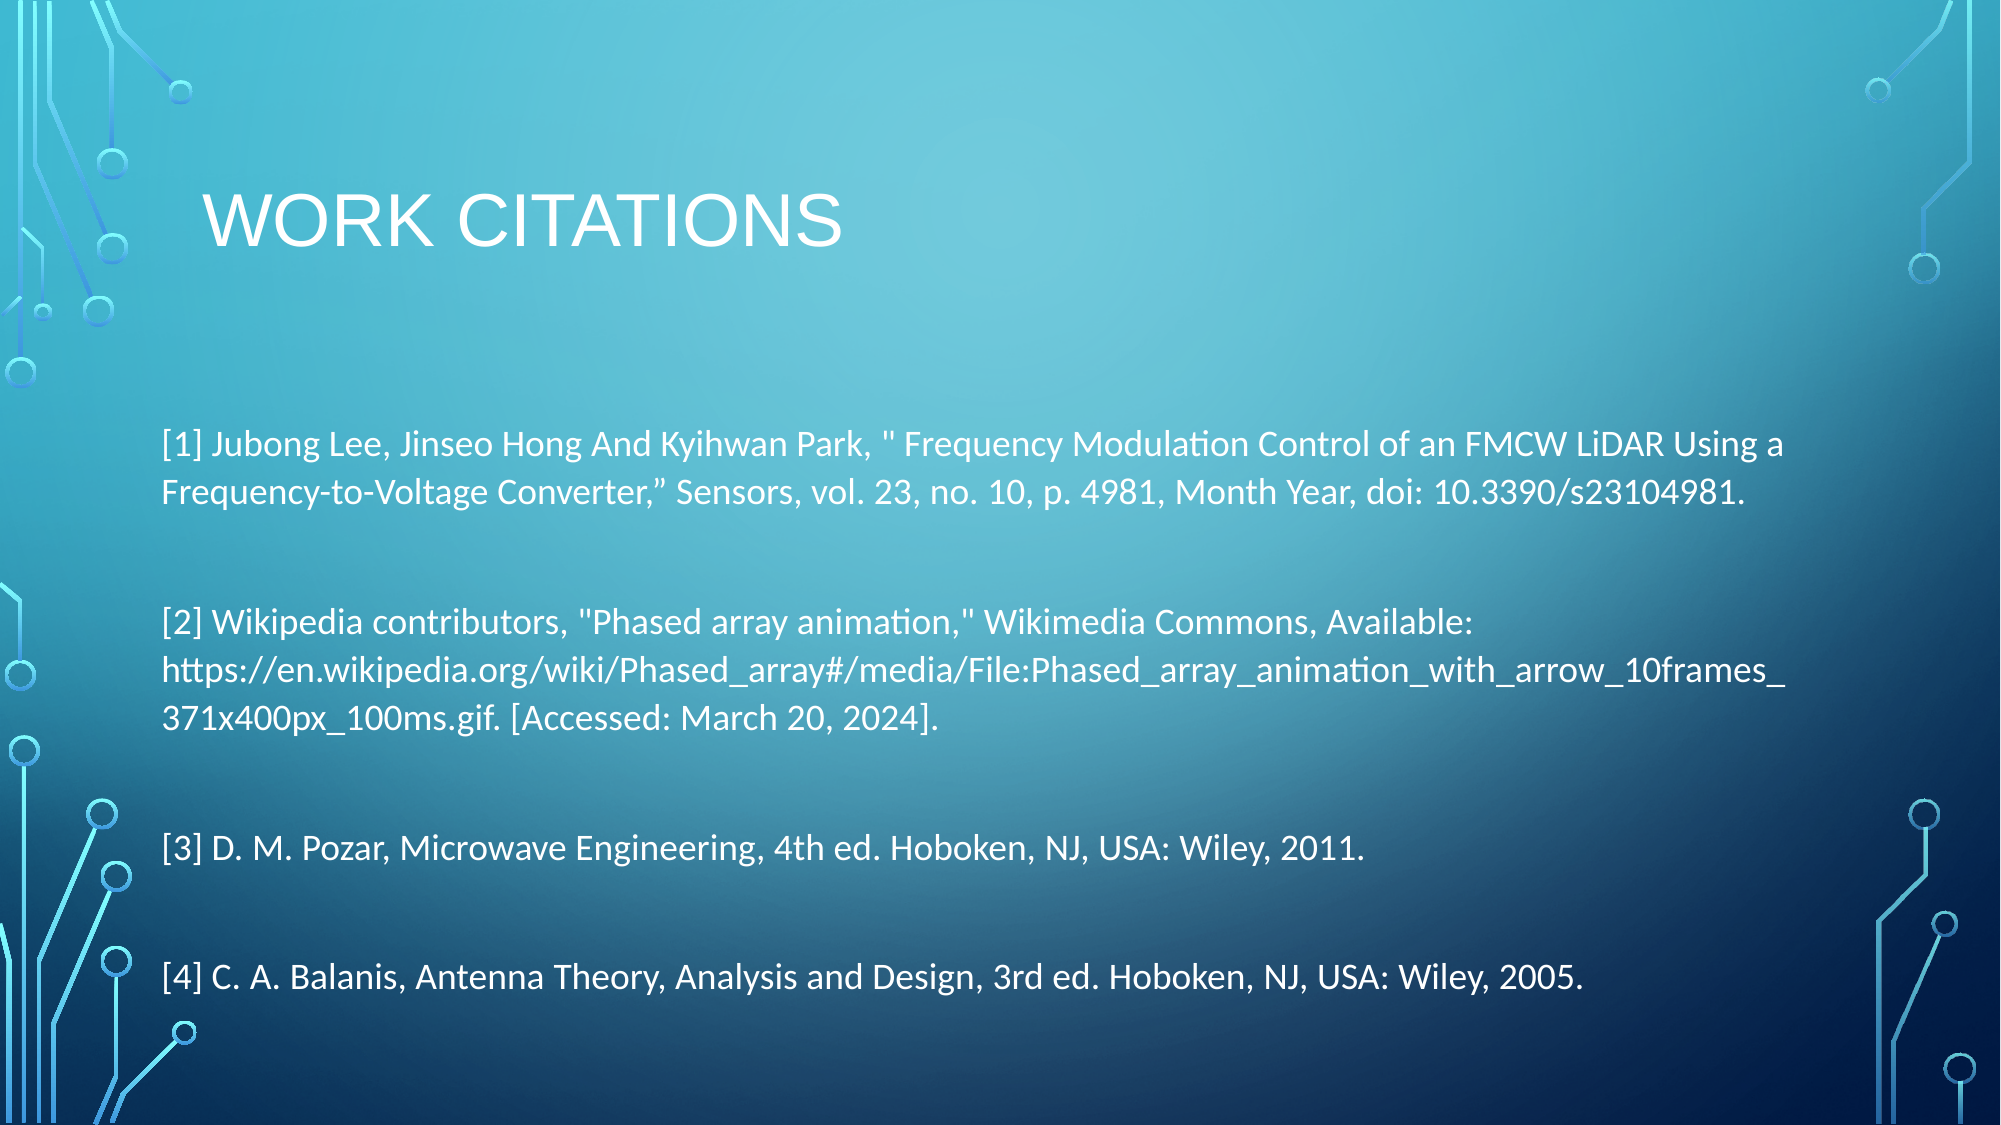

# Work Citations

[1] Jubong Lee, Jinseo Hong And Kyihwan Park, " Frequency Modulation Control of an FMCW LiDAR Using a Frequency-to-Voltage Converter,” Sensors, vol. 23, no. 10, p. 4981, Month Year, doi: 10.3390/s23104981.

[2] Wikipedia contributors, "Phased array animation," Wikimedia Commons, Available: https://en.wikipedia.org/wiki/Phased_array#/media/File:Phased_array_animation_with_arrow_10frames_371x400px_100ms.gif. [Accessed: March 20, 2024].

[3] D. M. Pozar, Microwave Engineering, 4th ed. Hoboken, NJ, USA: Wiley, 2011.

[4] C. A. Balanis, Antenna Theory, Analysis and Design, 3rd ed. Hoboken, NJ, USA: Wiley, 2005.